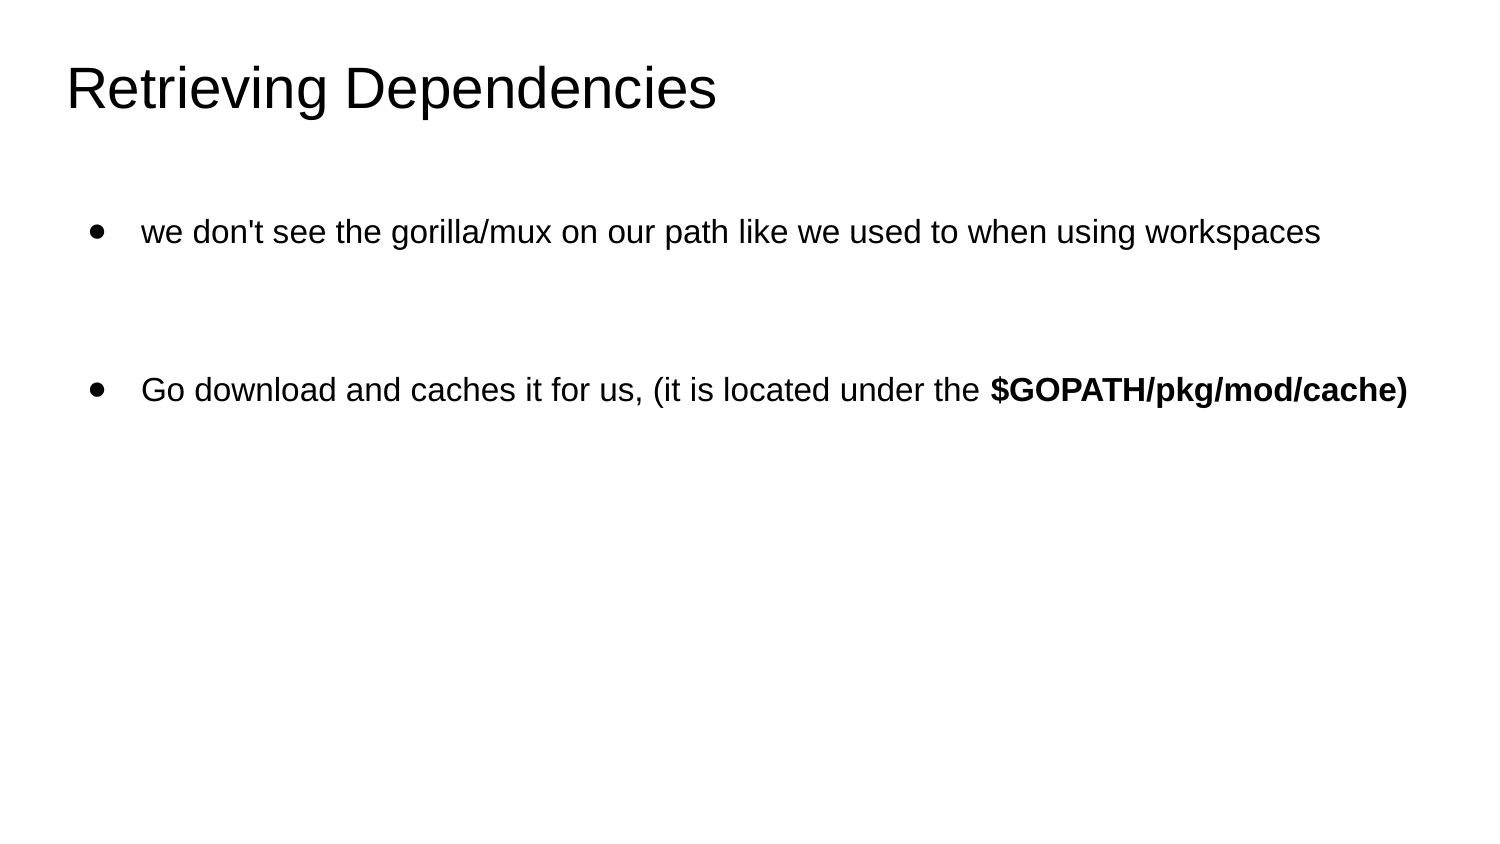

# Retrieving Dependencies

we don't see the gorilla/mux on our path like we used to when using workspaces

Go download and caches it for us, (it is located under the $GOPATH/pkg/mod/cache)